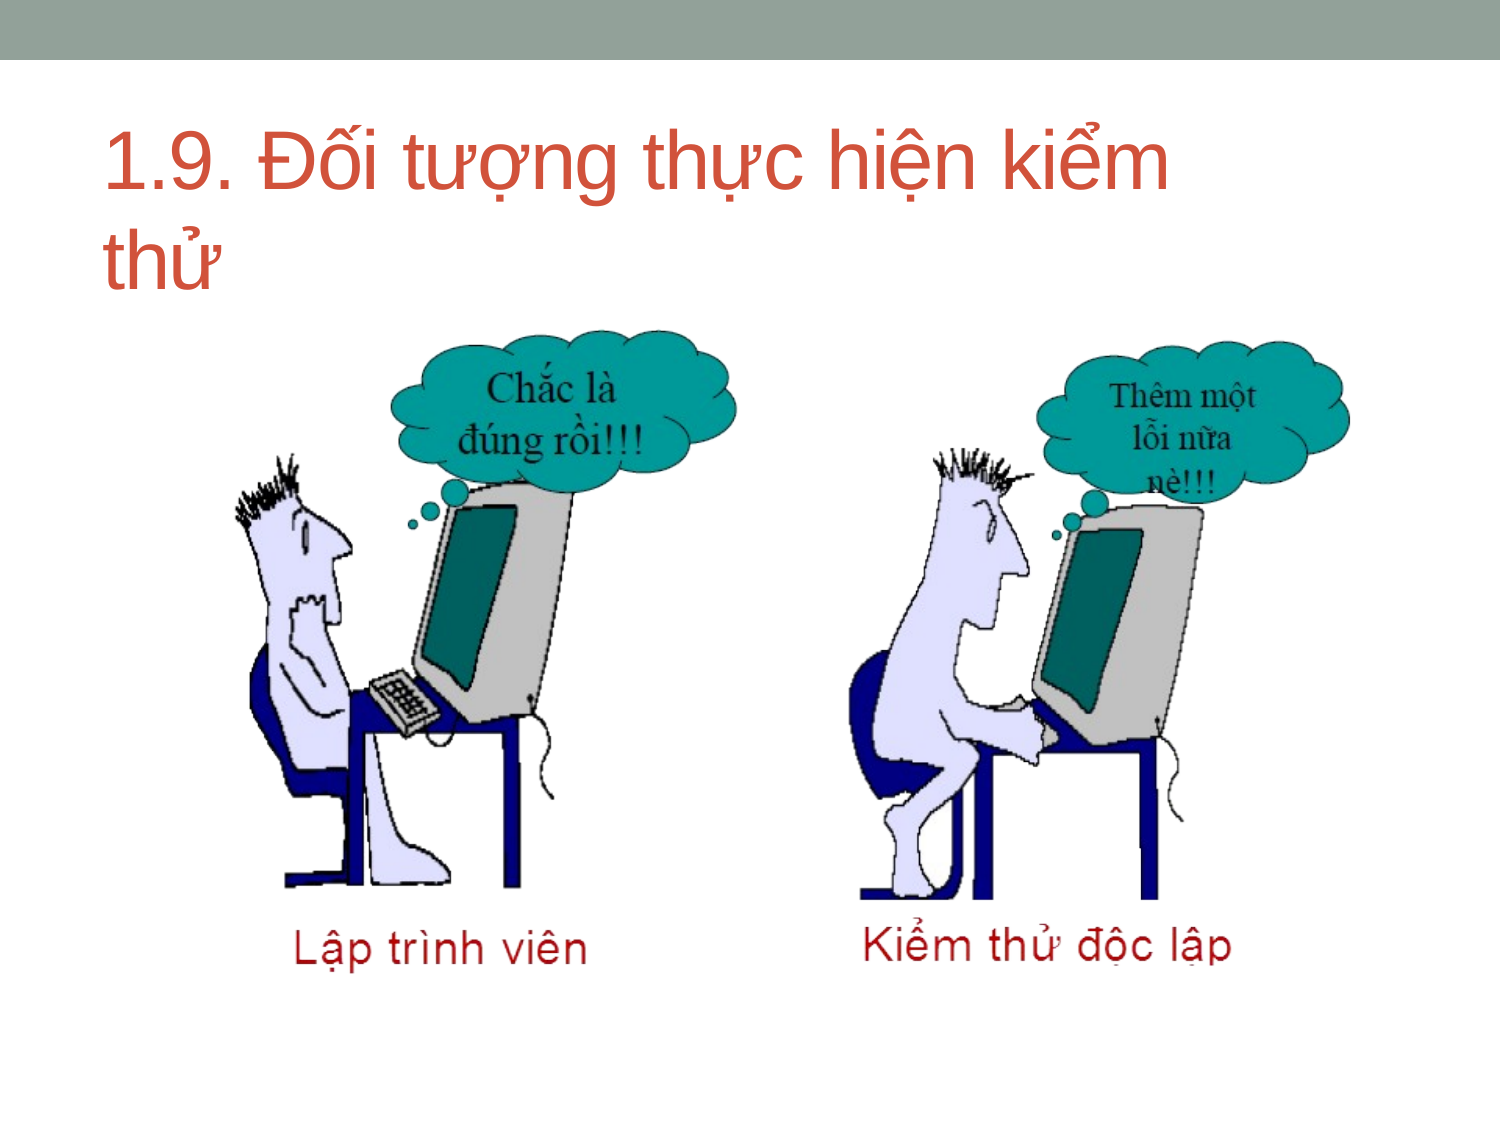

# 1.9. Đối tượng thực hiện kiểm thử